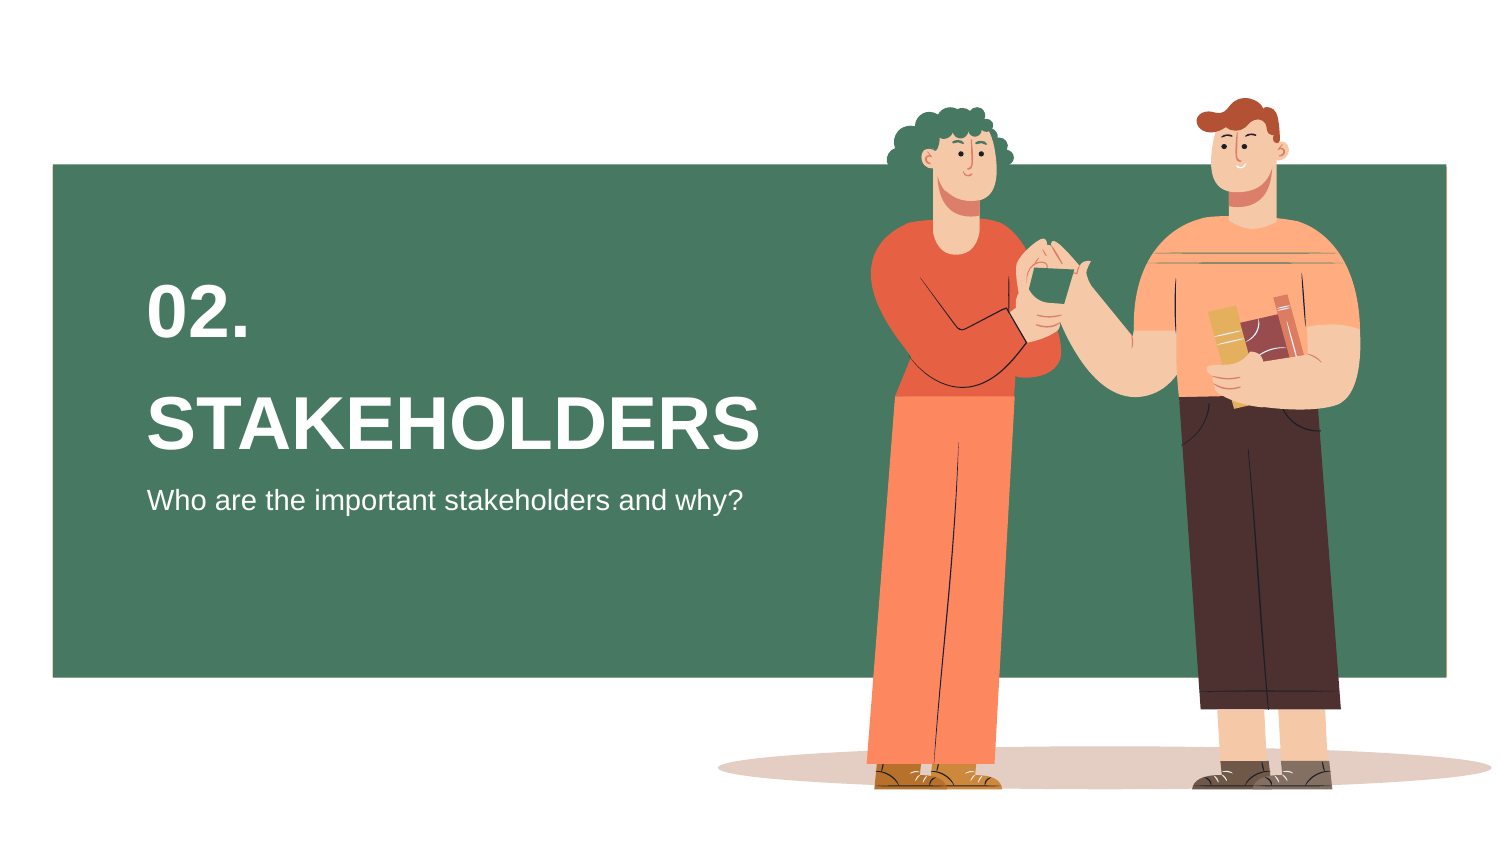

02.
# STAKEHOLDERS
Who are the important stakeholders and why?